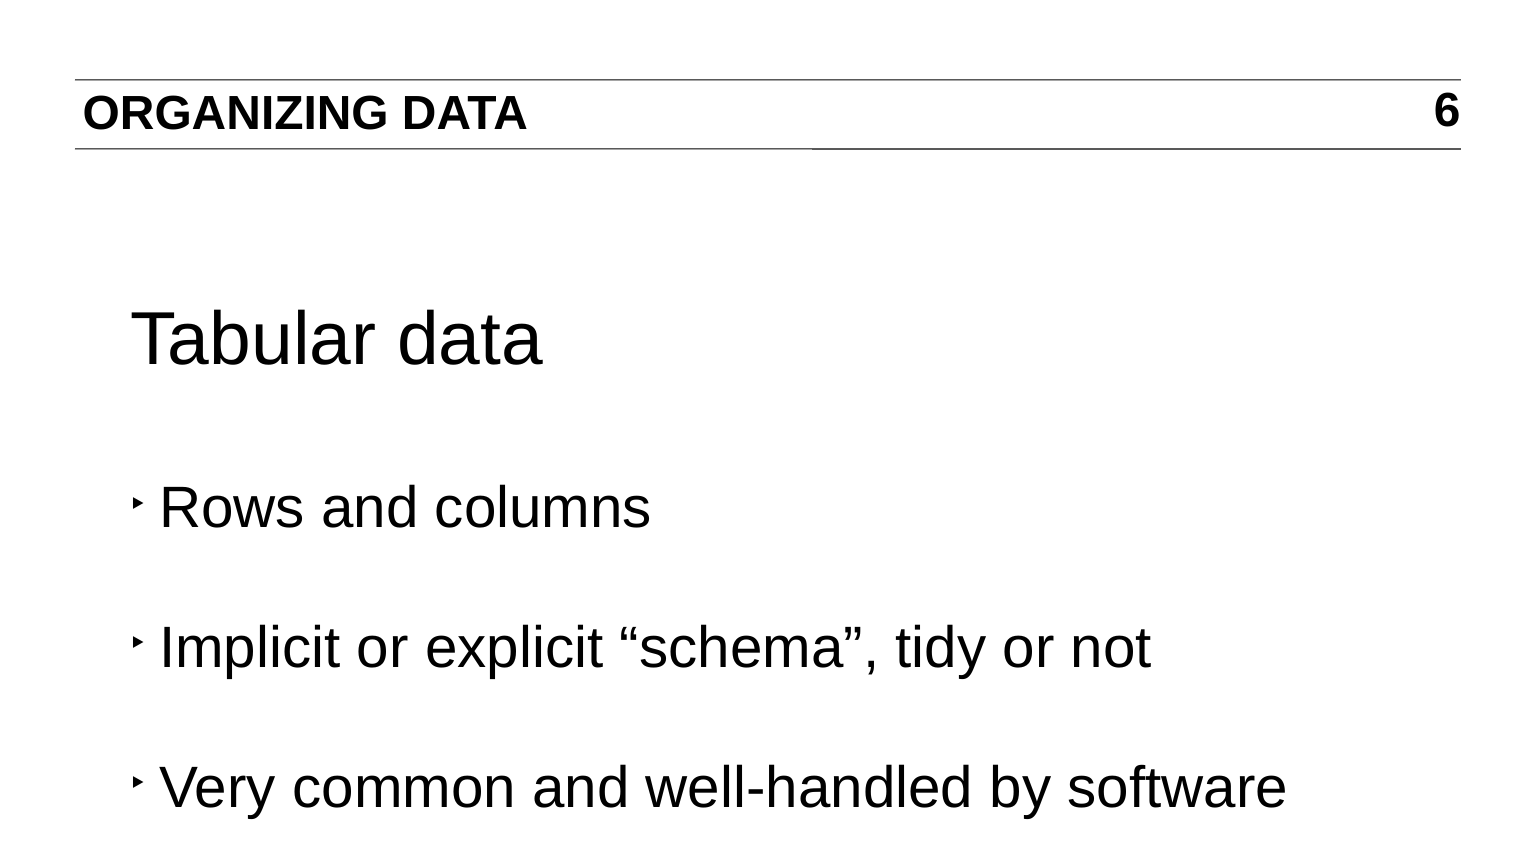

Organizing Data
6

Tabular data

Rows and columns

Implicit or explicit “schema”, tidy or not

Very common and well-handled by software